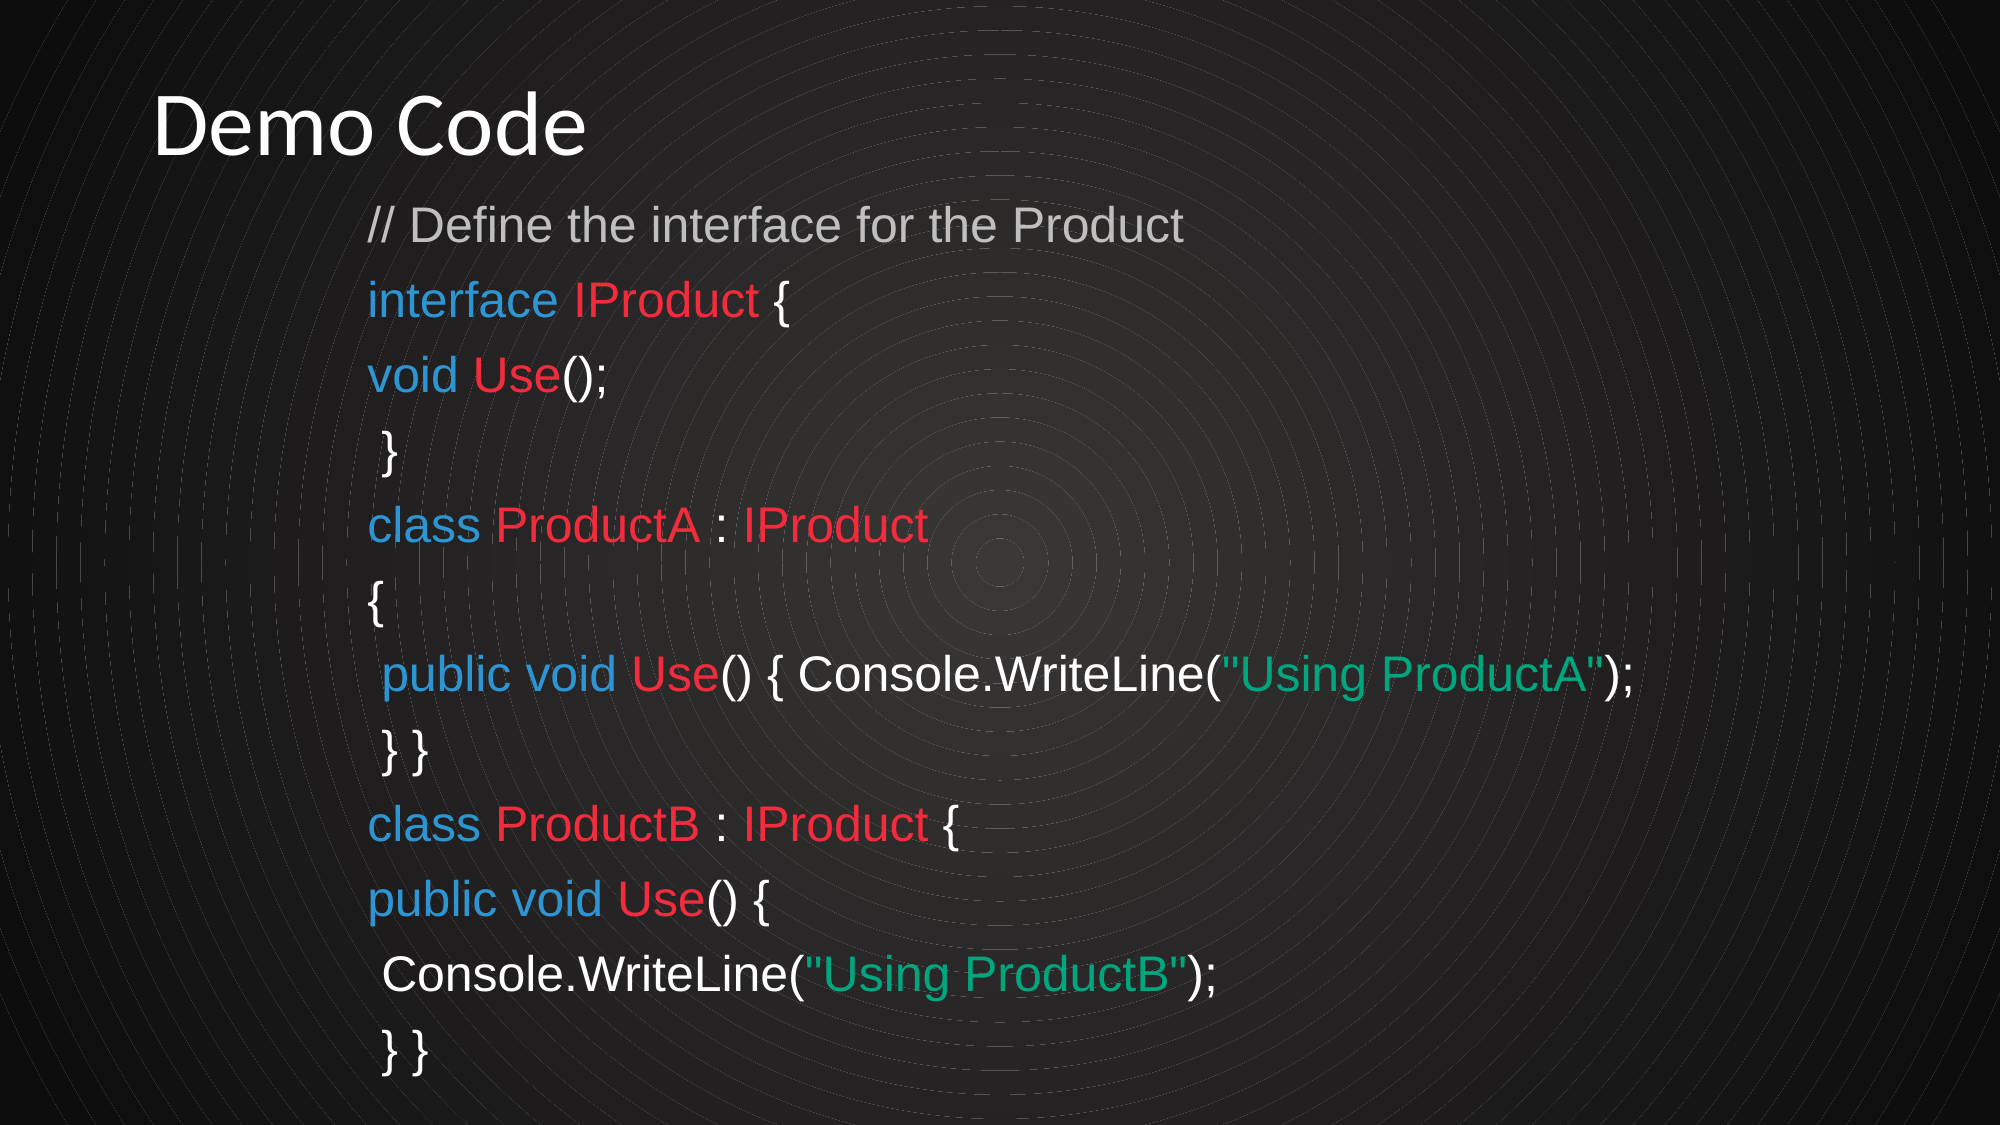

# Demo Code
// Define the interface for the Product
interface IProduct {
void Use();
 }
class ProductA : IProduct
{
 public void Use() { Console.WriteLine("Using ProductA");
 } }
class ProductB : IProduct {
public void Use() {
 Console.WriteLine("Using ProductB");
 } }